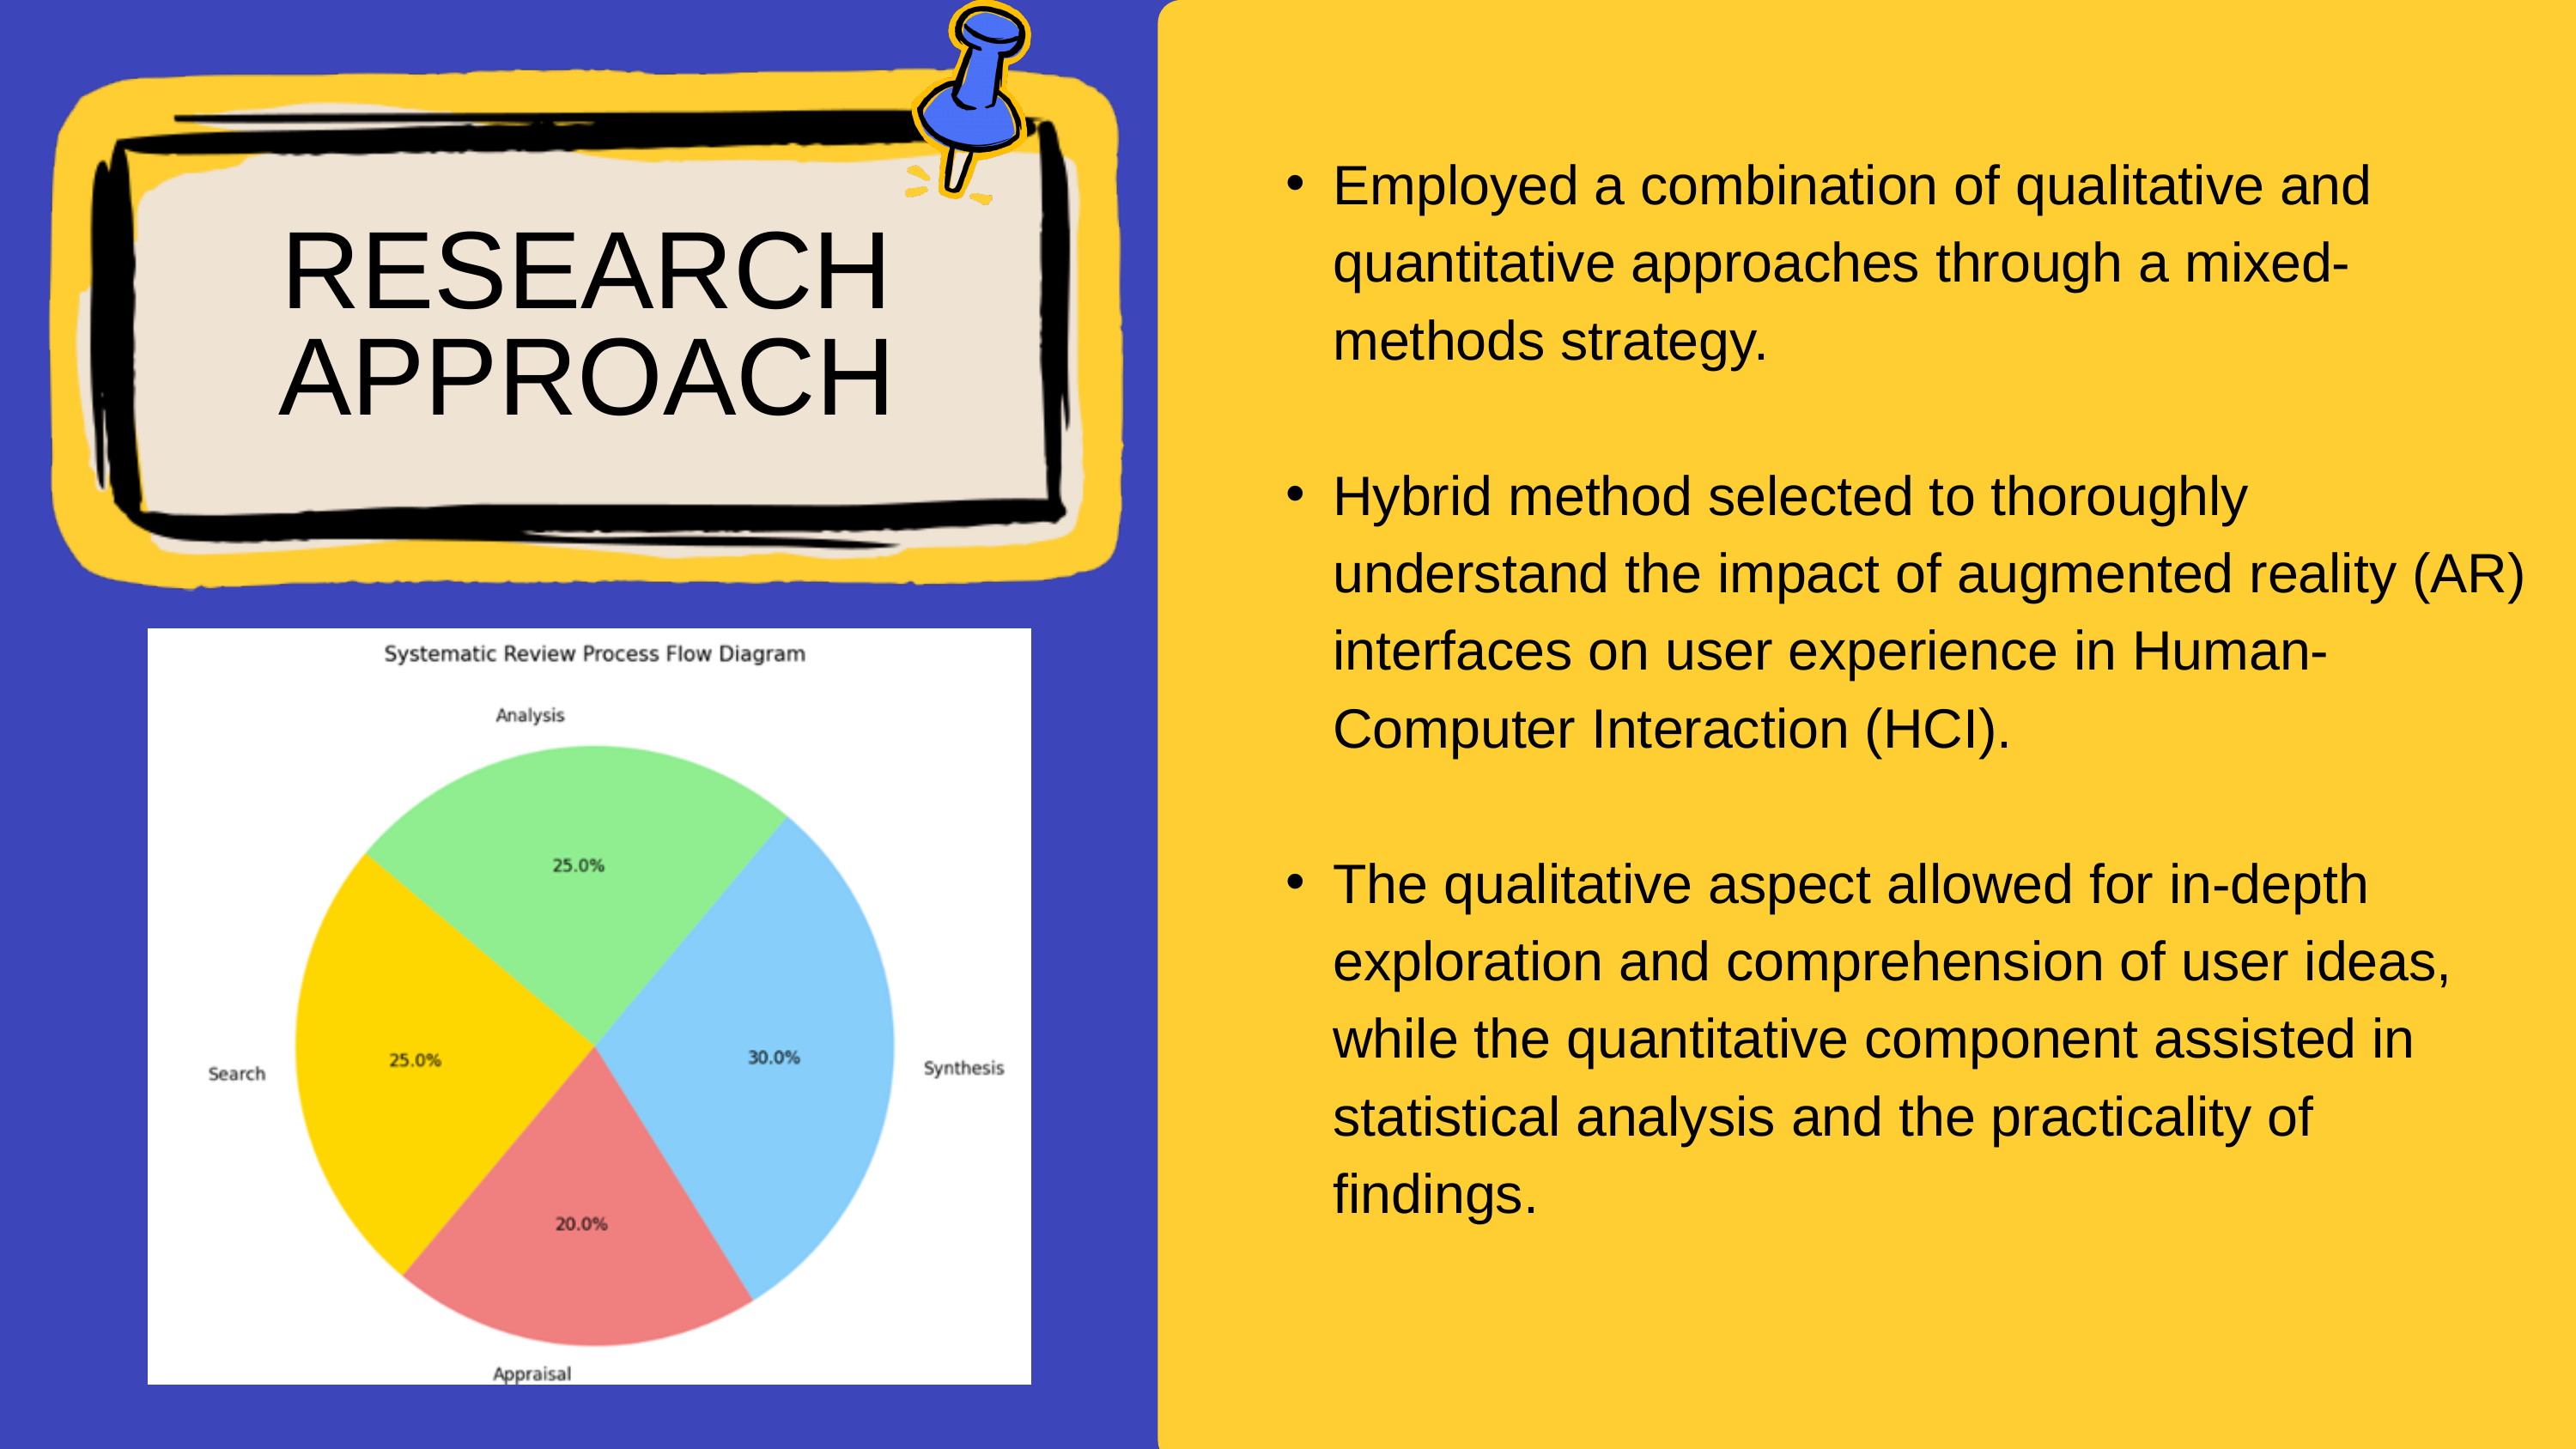

Employed a combination of qualitative and quantitative approaches through a mixed-methods strategy.

Hybrid method selected to thoroughly understand the impact of augmented reality (AR) interfaces on user experience in Human-Computer Interaction (HCI).

The qualitative aspect allowed for in-depth exploration and comprehension of user ideas, while the quantitative component assisted in statistical analysis and the practicality of findings.
RESEARCH APPROACH